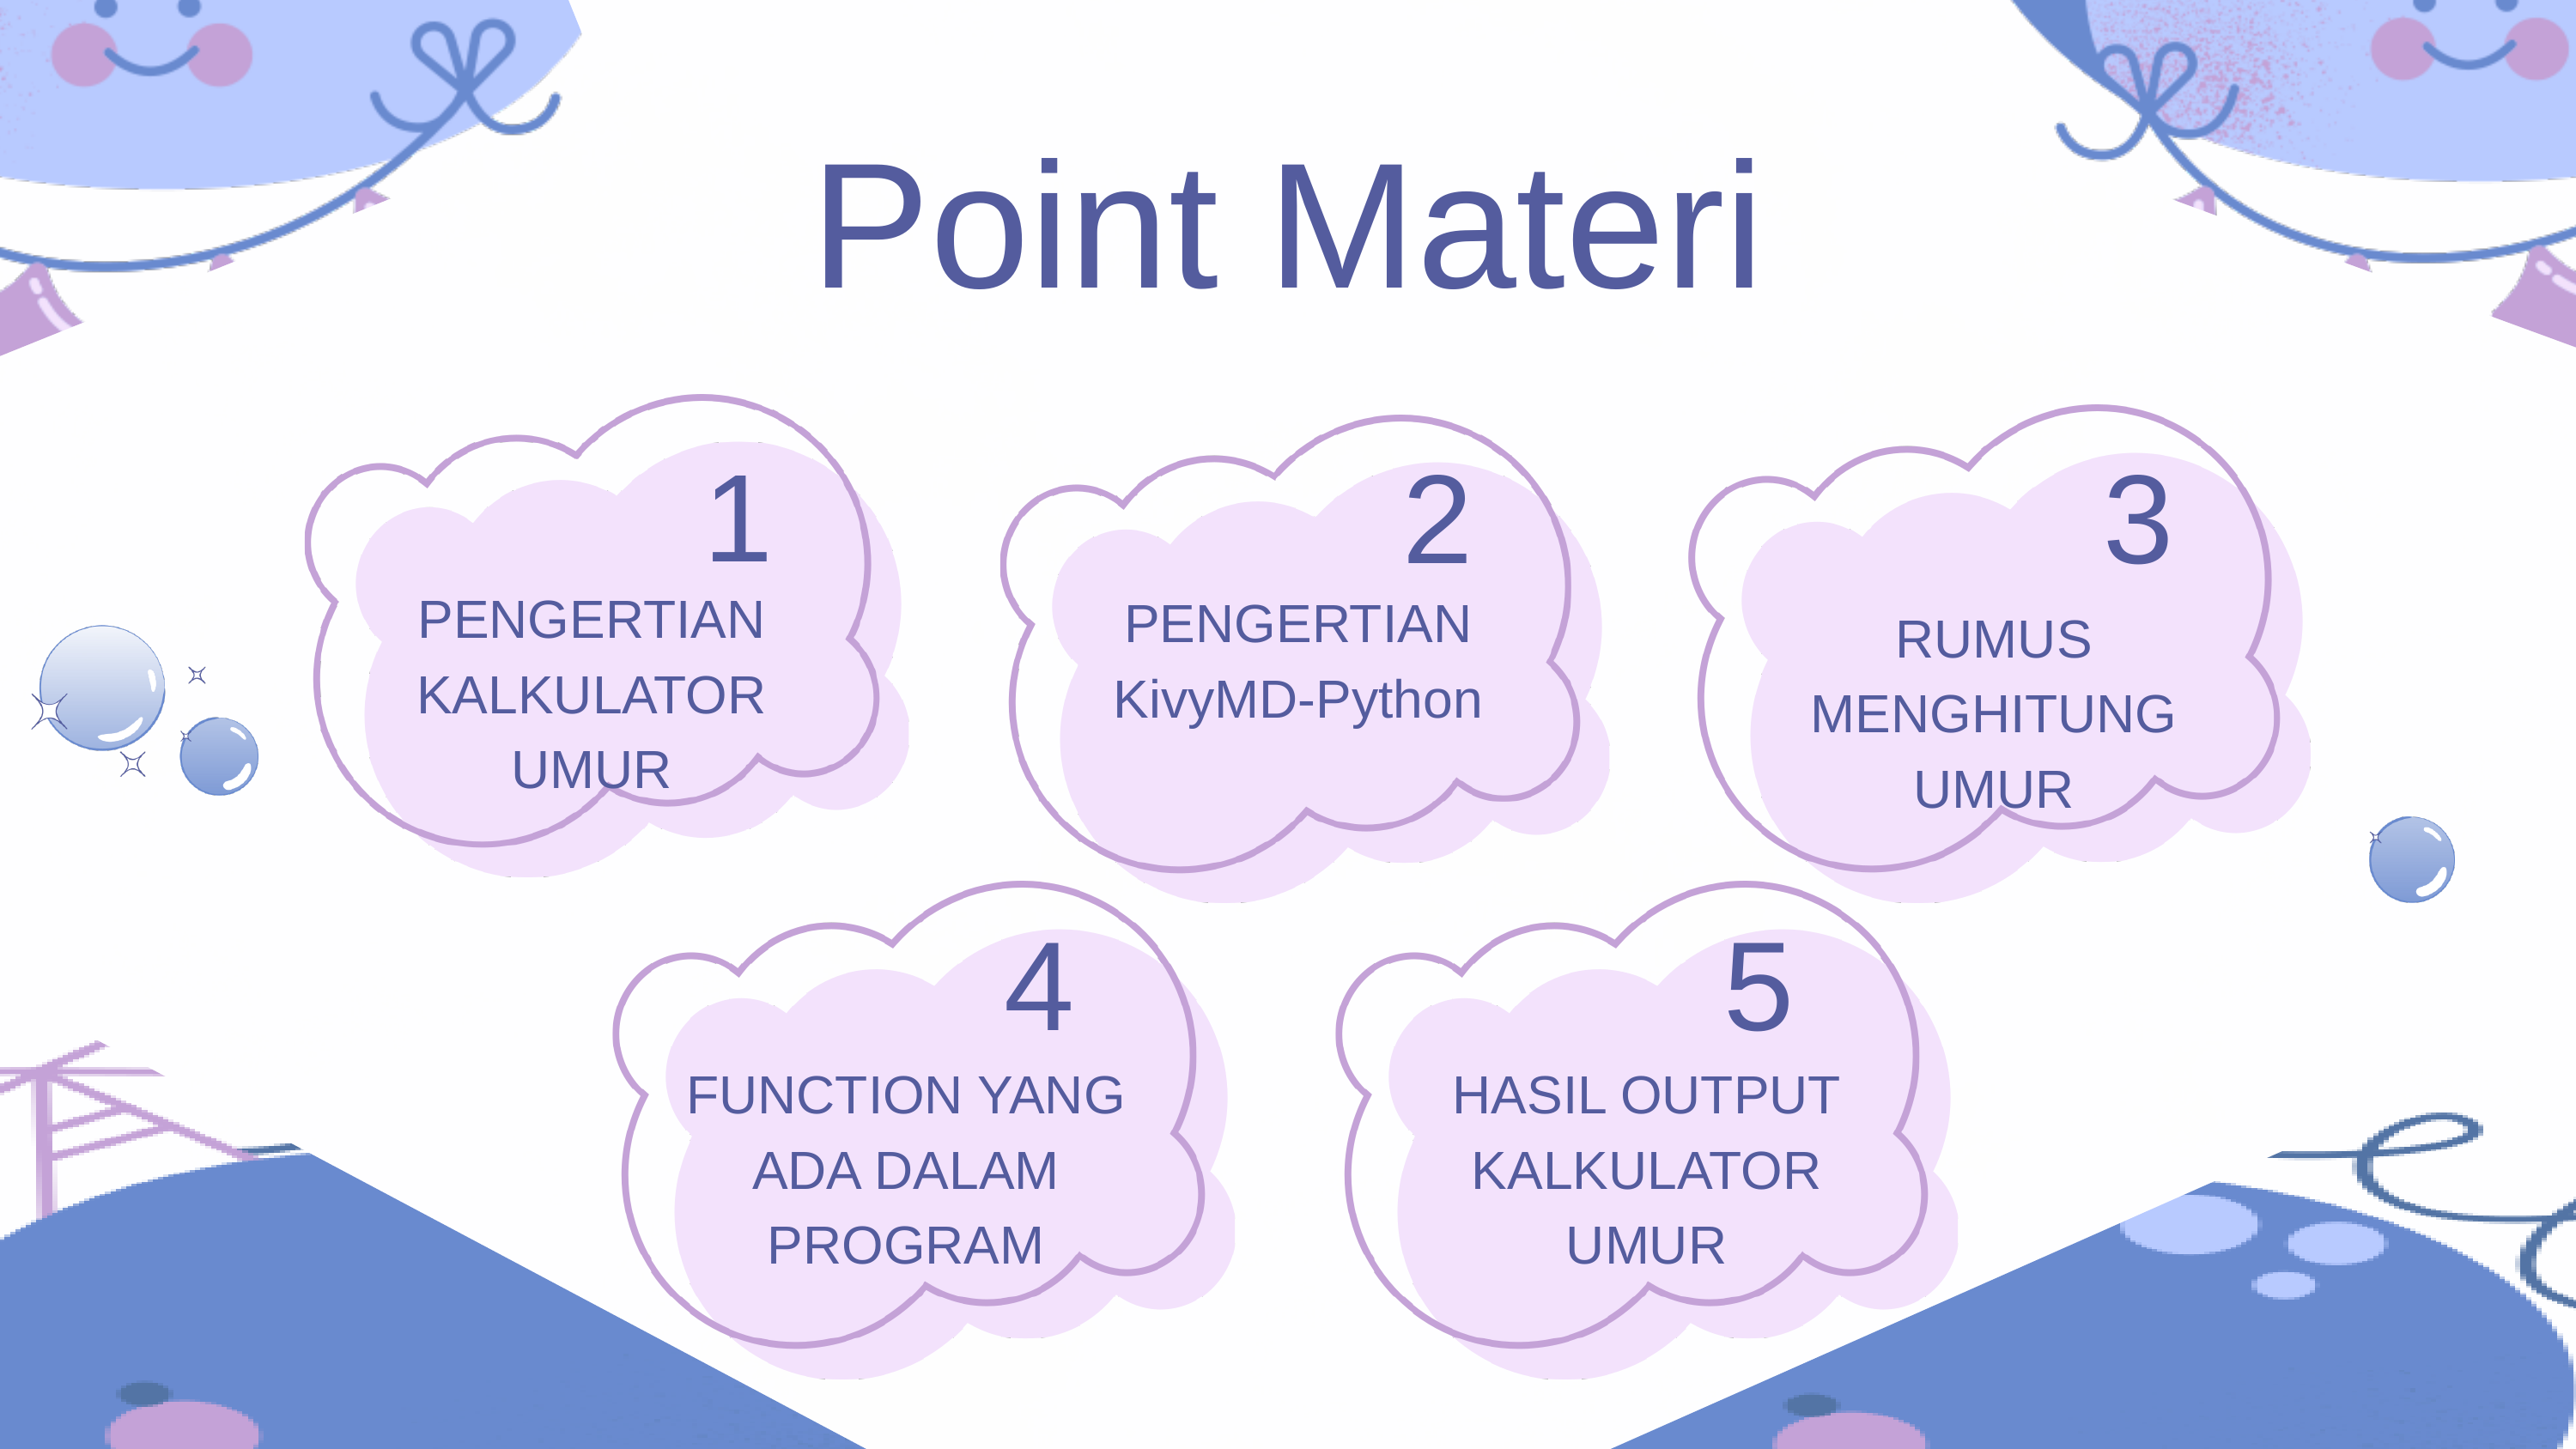

Point Materi

2
3
1

PENGERTIAN KALKULATOR UMUR
PENGERTIAN KivyMD-Python
RUMUS MENGHITUNG UMUR

4
5

FUNCTION YANG ADA DALAM PROGRAM
HASIL OUTPUT KALKULATOR UMUR